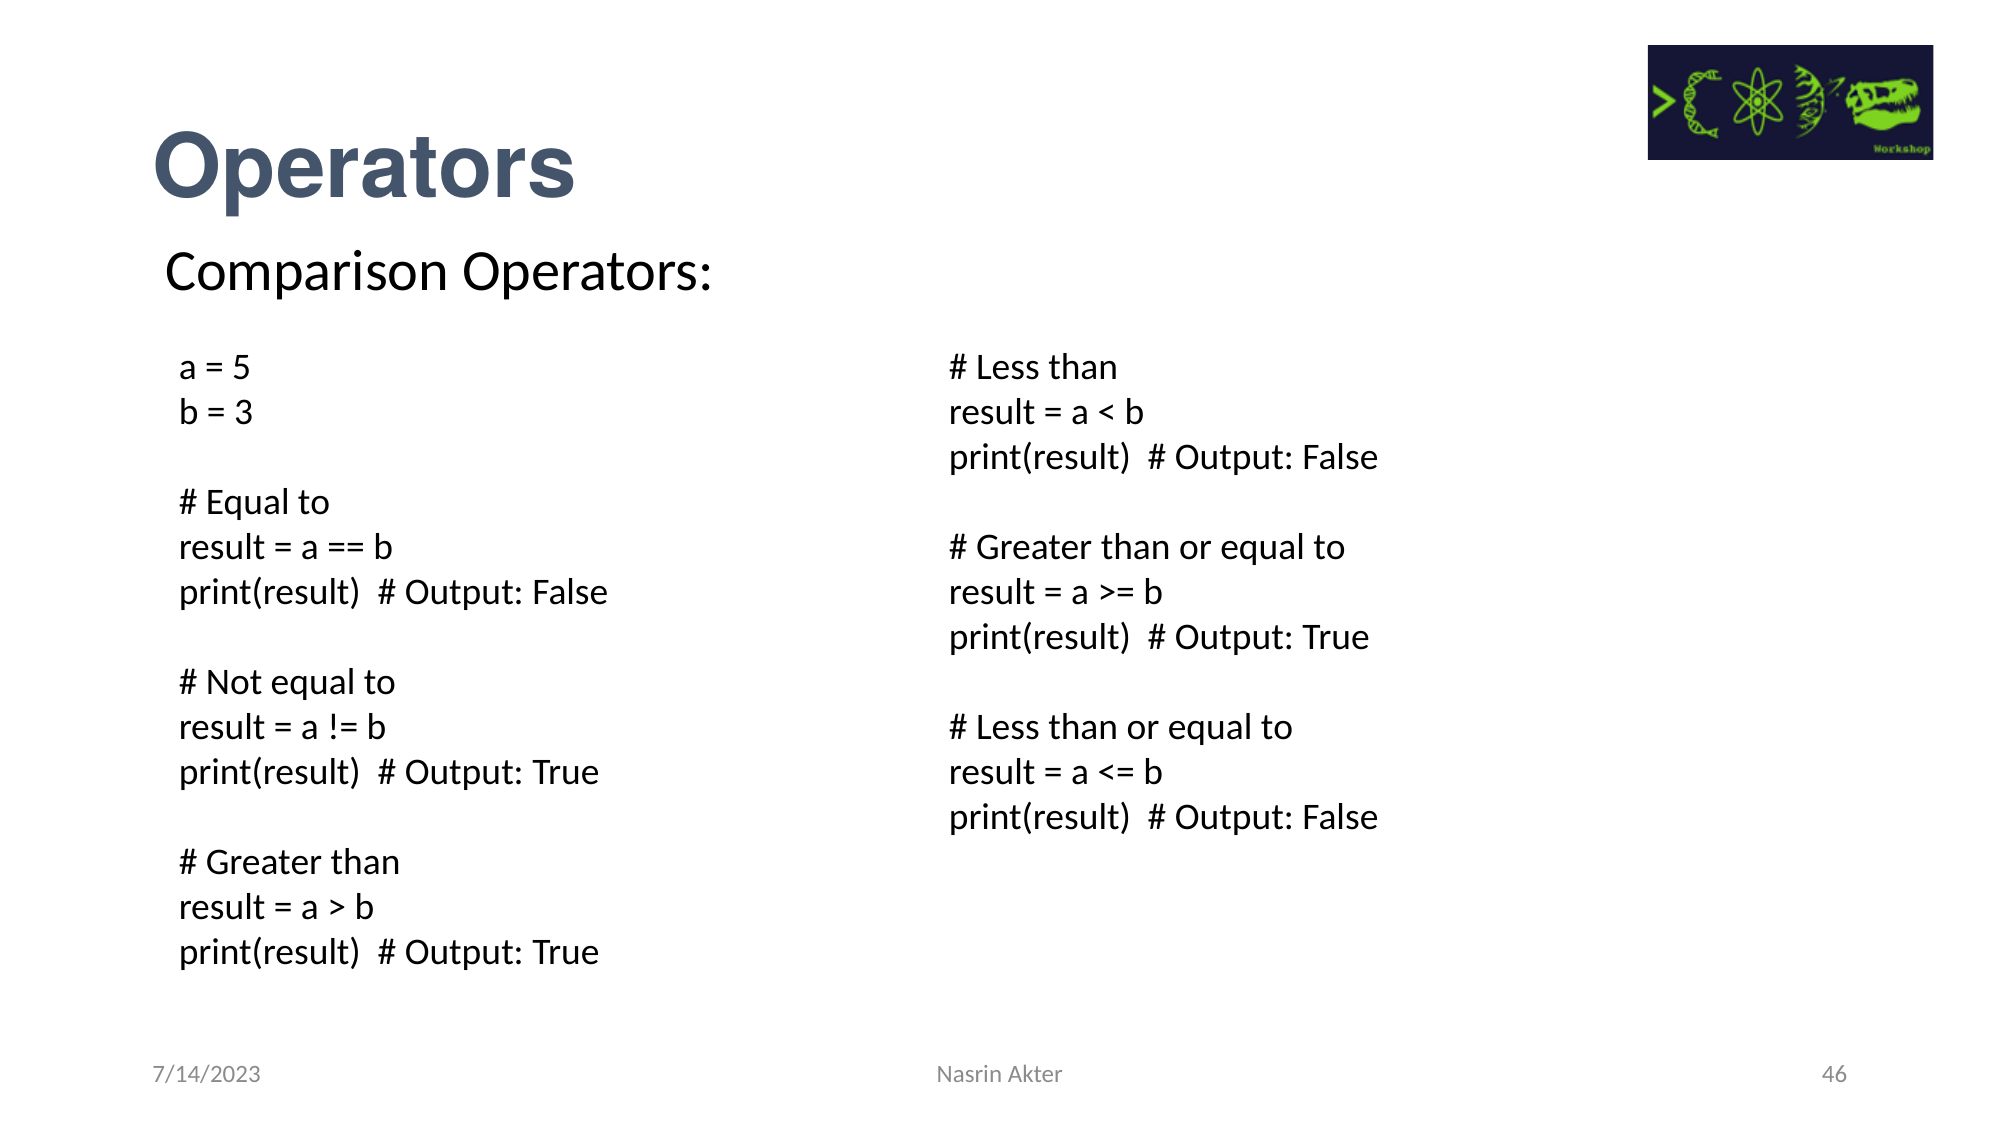

# Operators
Comparison Operators:
a = 5
b = 3

# Equal to
result = a == b
print(result)  # Output: False

# Not equal to
result = a != b
print(result)  # Output: True

# Greater than
result = a > b
print(result)  # Output: True
# Less than
result = a < b
print(result)  # Output: False

# Greater than or equal to
result = a >= b
print(result)  # Output: True

# Less than or equal to
result = a <= b
print(result)  # Output: False
7/14/2023
Nasrin Akter
46